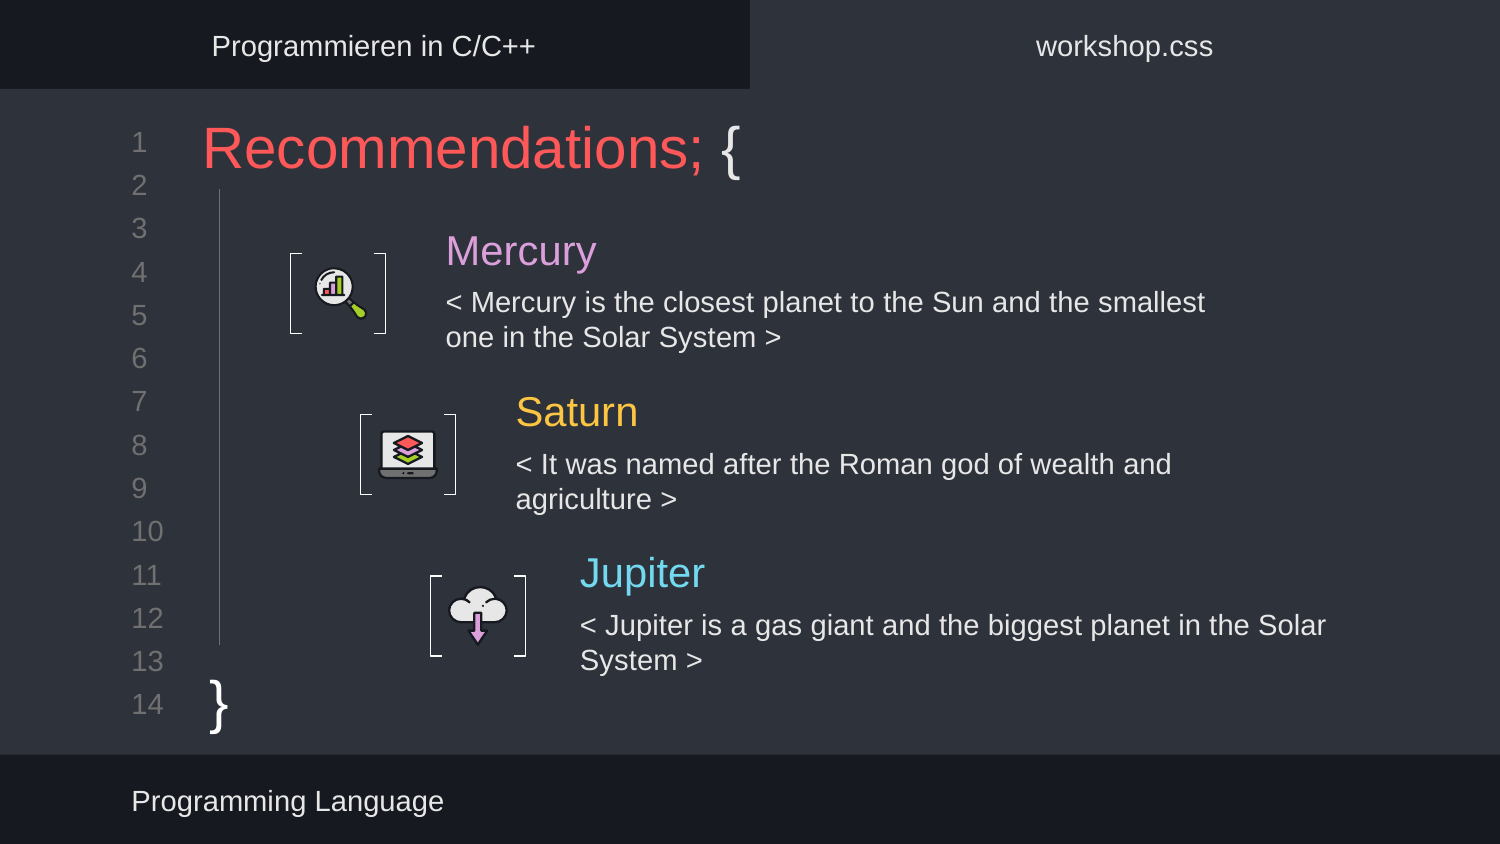

Programmieren in C/C++
workshop.css
# Recommendations; {
}
Mercury

< Mercury is the closest planet to the Sun and the smallest one in the Solar System >
Saturn

< It was named after the Roman god of wealth and agriculture >
Jupiter

< Jupiter is a gas giant and the biggest planet in the Solar System >
Programming Language